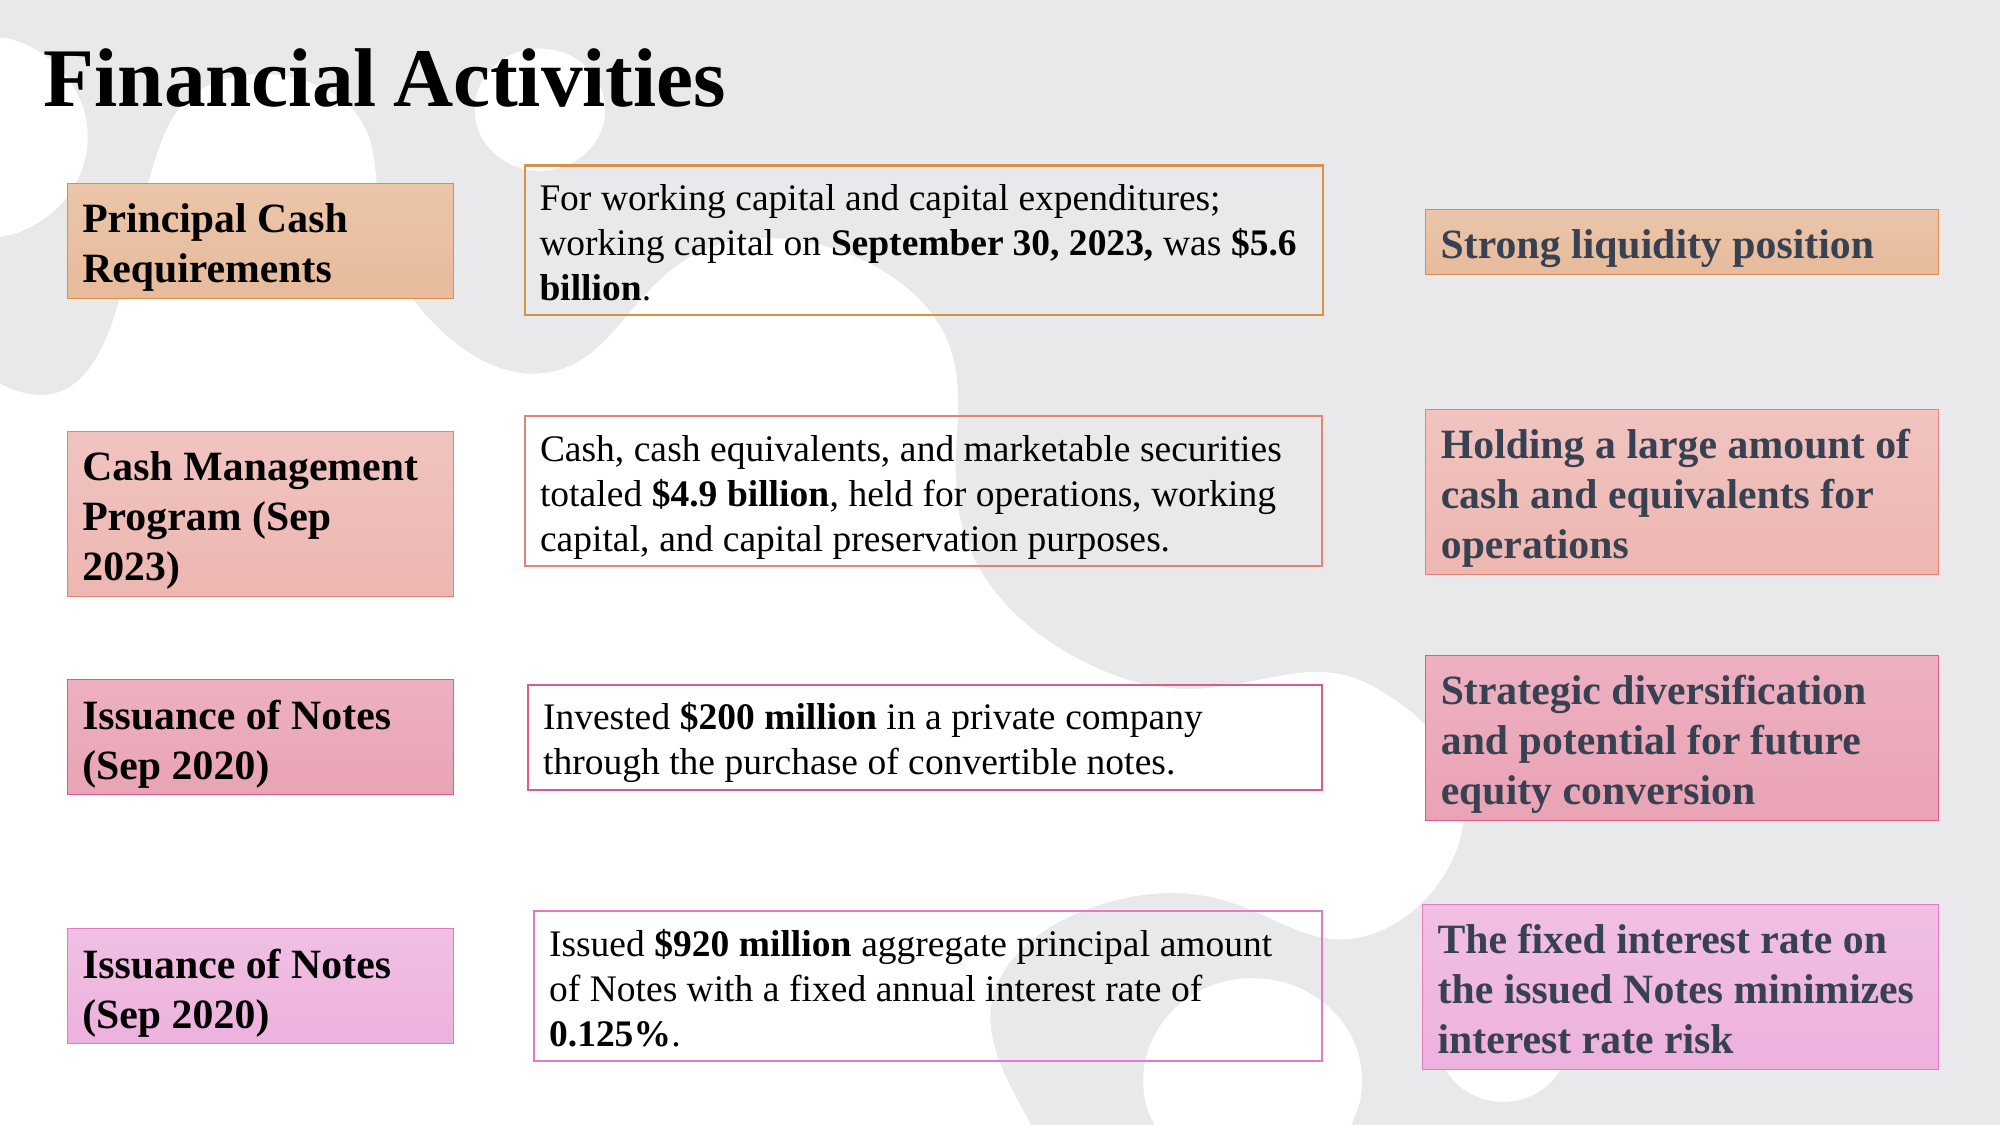

Financial Activities
For working capital and capital expenditures; working capital on September 30, 2023, was $5.6 billion.​
Principal Cash Requirements​
Strong liquidity position
Holding a large amount of cash and equivalents for operations
Cash, cash equivalents, and marketable securities totaled $4.9 billion, held for operations, working capital, and capital preservation purposes.​
Cash Management Program (Sep 2023)​
Strategic diversification and potential for future equity conversion
Issuance of Notes (Sep 2020)​
Invested $200 million in a private company through the purchase of convertible notes.​
The fixed interest rate on the issued Notes minimizes interest rate risk
Issued $920 million aggregate principal amount
of Notes with a fixed annual interest rate of 0.125%.​
Issuance of Notes (Sep 2020)​